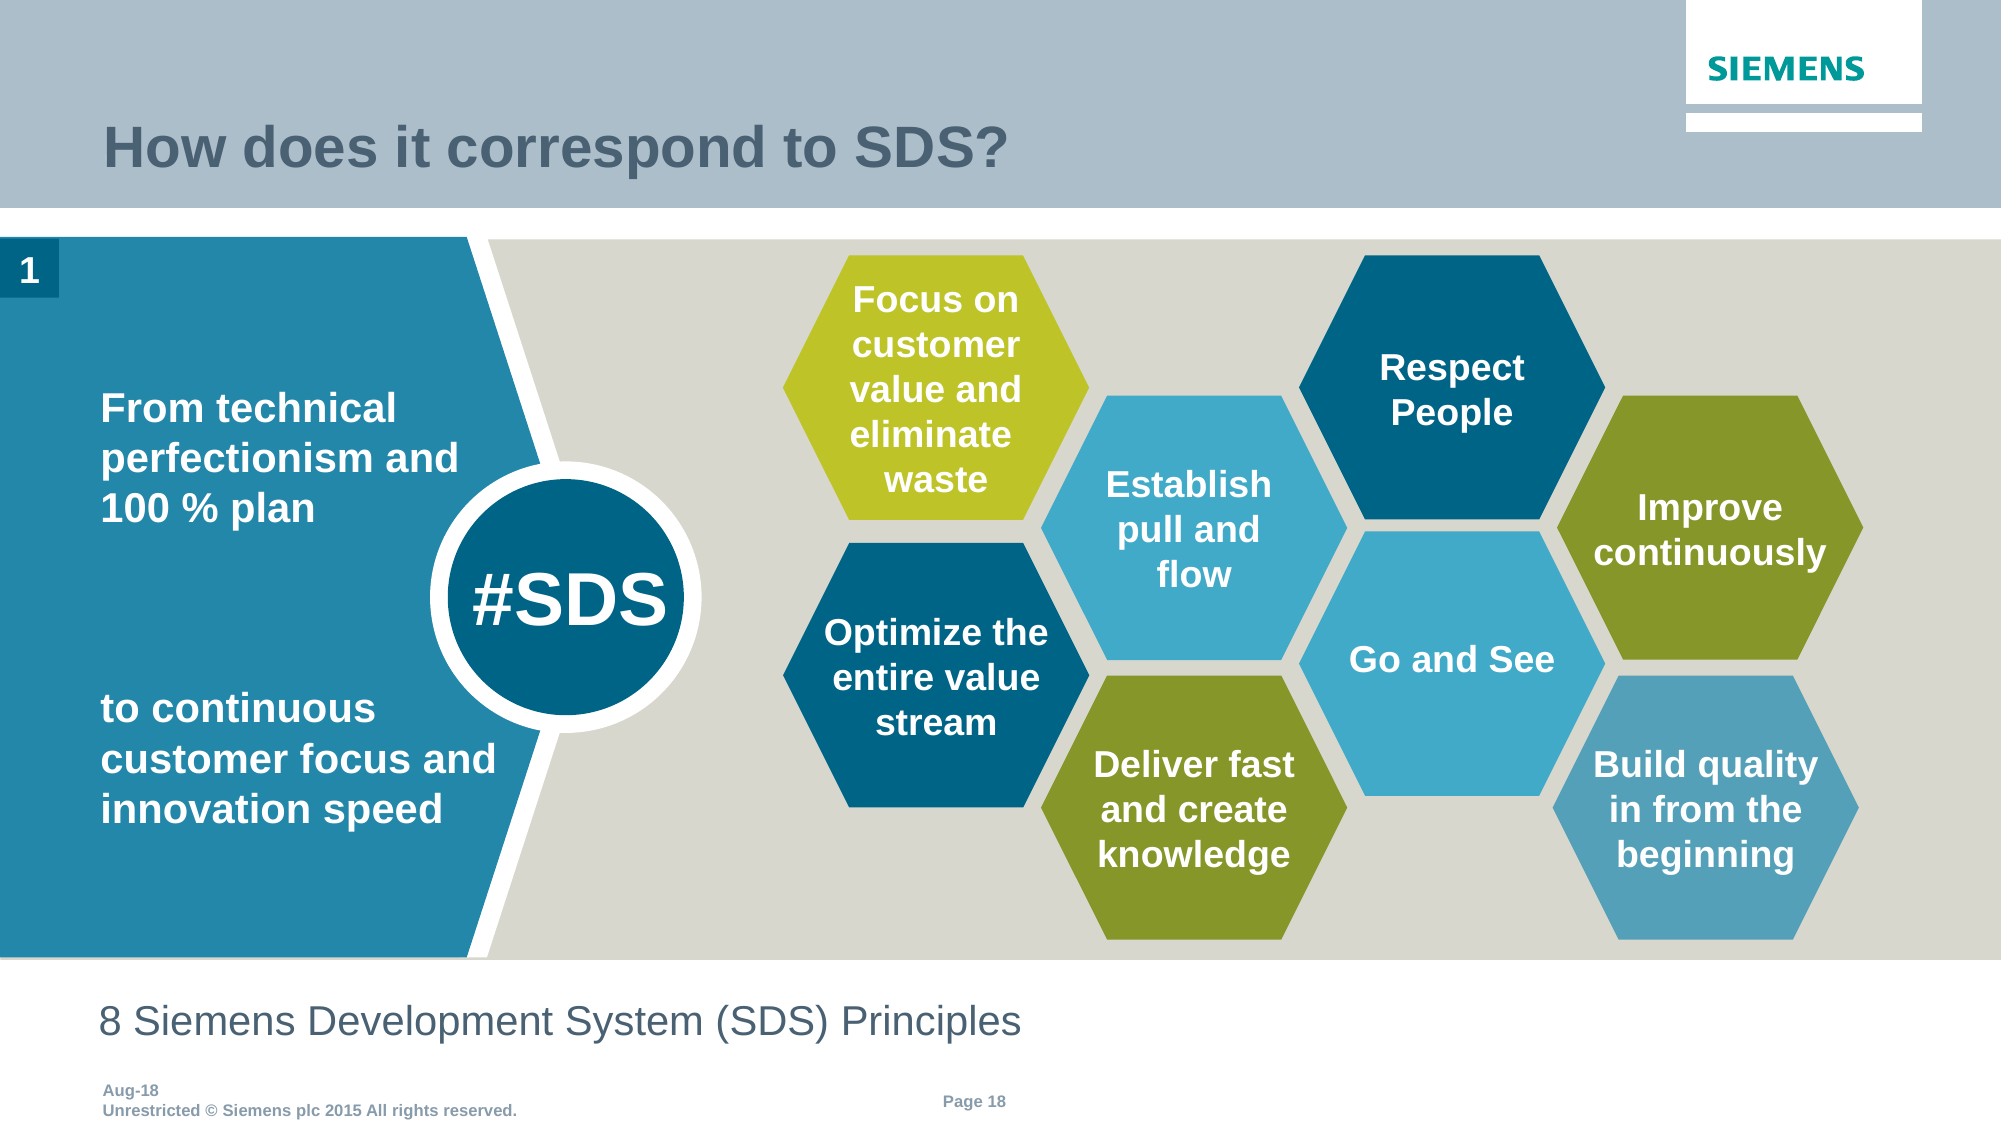

# .
How does it correspond to SDS?

From technical perfectionism and 100 % plan

to continuous customer focus and innovation speed

1

Focus on customer value and eliminate
waste

Respect People

Establish
pull and
flow

Improve continuously

Go and See

Optimize the entire value stream
#SDS

Deliver fast and create knowledge

Build quality in from the beginning

8 Siemens Development System (SDS) Principles